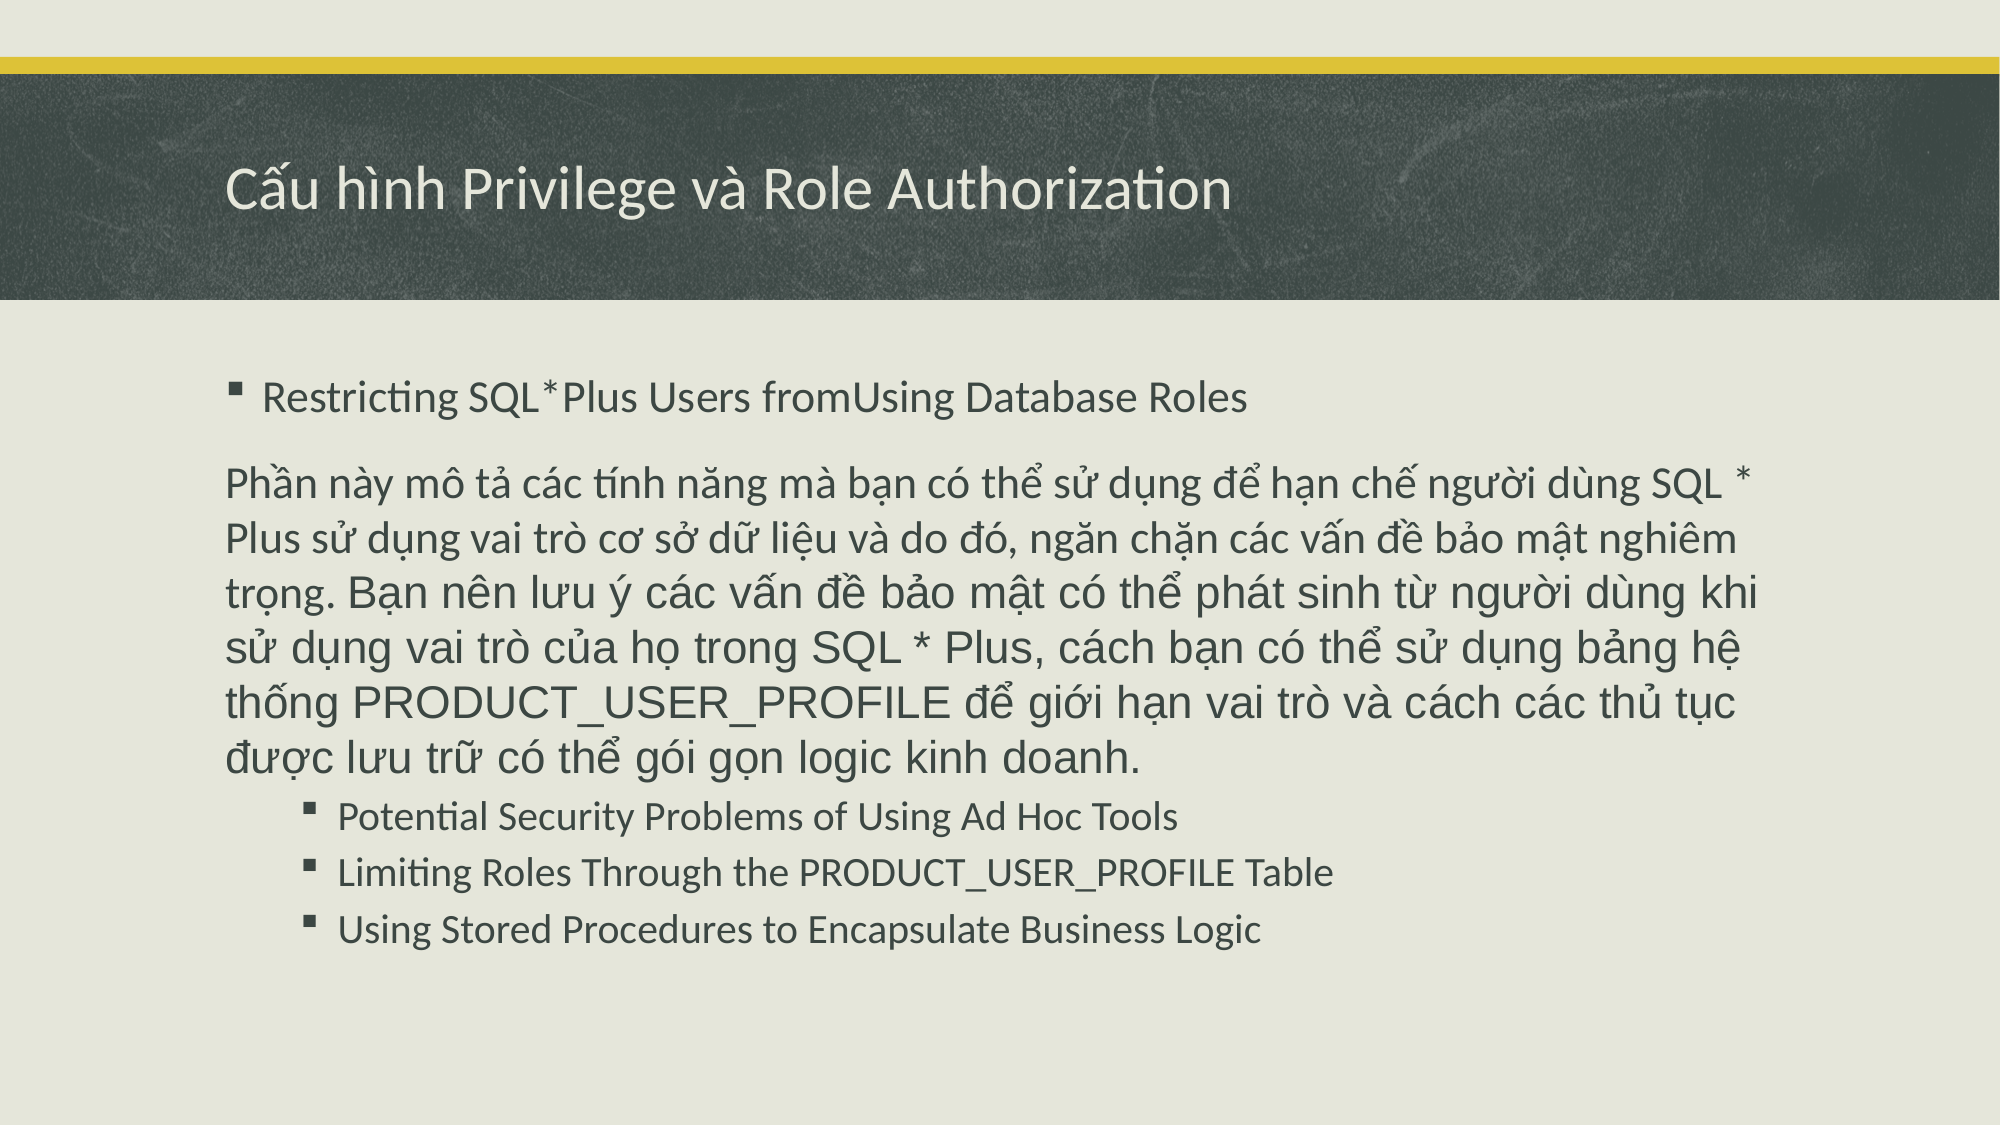

# Cấu hình Privilege và Role Authorization
Restricting SQL*Plus Users fromUsing Database Roles
Phần này mô tả các tính năng mà bạn có thể sử dụng để hạn chế người dùng SQL * Plus sử dụng vai trò cơ sở dữ liệu và do đó, ngăn chặn các vấn đề bảo mật nghiêm trọng. Bạn nên lưu ý các vấn đề bảo mật có thể phát sinh từ người dùng khi sử dụng vai trò của họ trong SQL * Plus, cách bạn có thể sử dụng bảng hệ thống PRODUCT_USER_PROFILE để giới hạn vai trò và cách các thủ tục được lưu trữ có thể gói gọn logic kinh doanh.
Potential Security Problems of Using Ad Hoc Tools
Limiting Roles Through the PRODUCT_USER_PROFILE Table
Using Stored Procedures to Encapsulate Business Logic